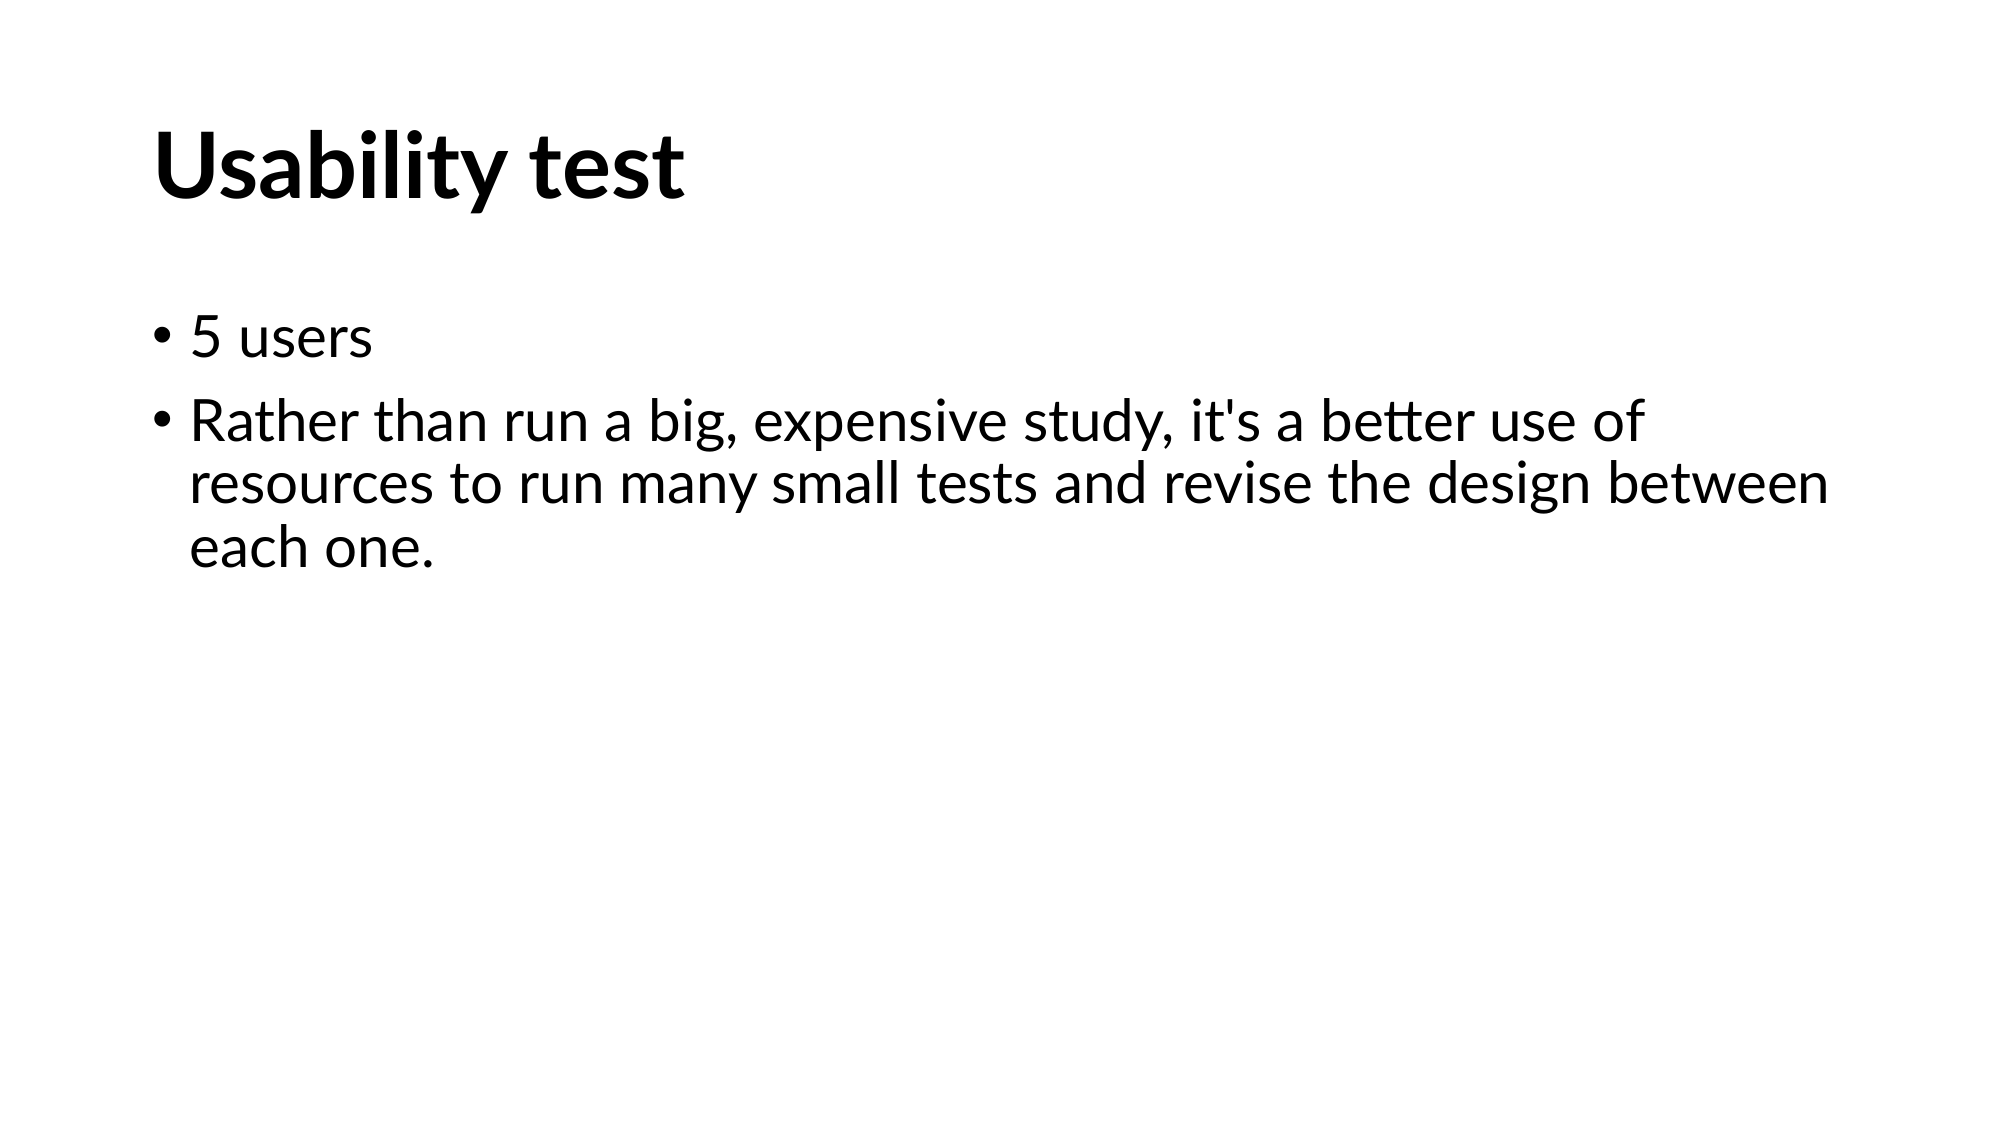

# Usability test
5 users
Rather than run a big, expensive study, it's a better use of resources to run many small tests and revise the design between each one.